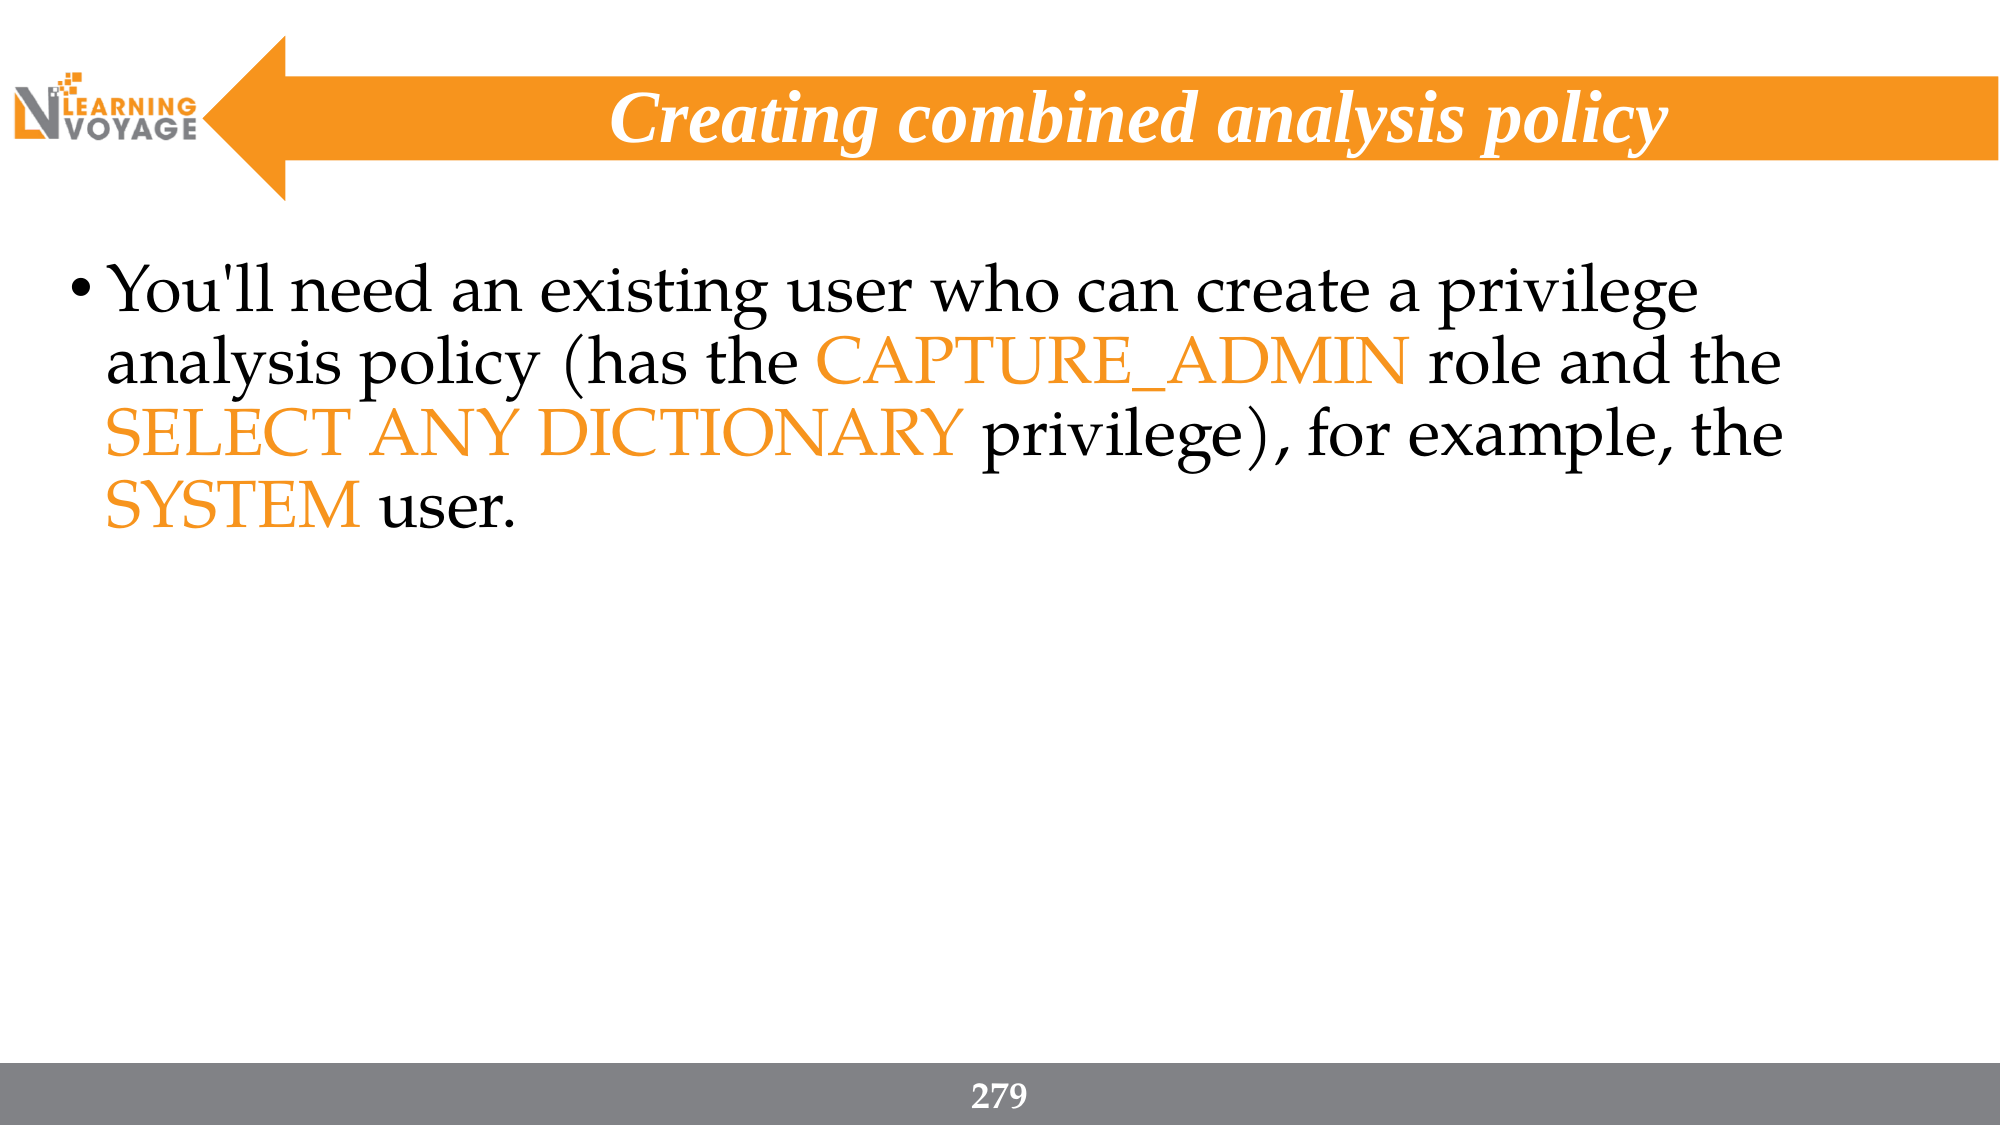

# Creating combined analysis policy
You'll need an existing user who can create a privilege analysis policy (has the CAPTURE_ADMIN role and the SELECT ANY DICTIONARY privilege), for example, the SYSTEM user.

279